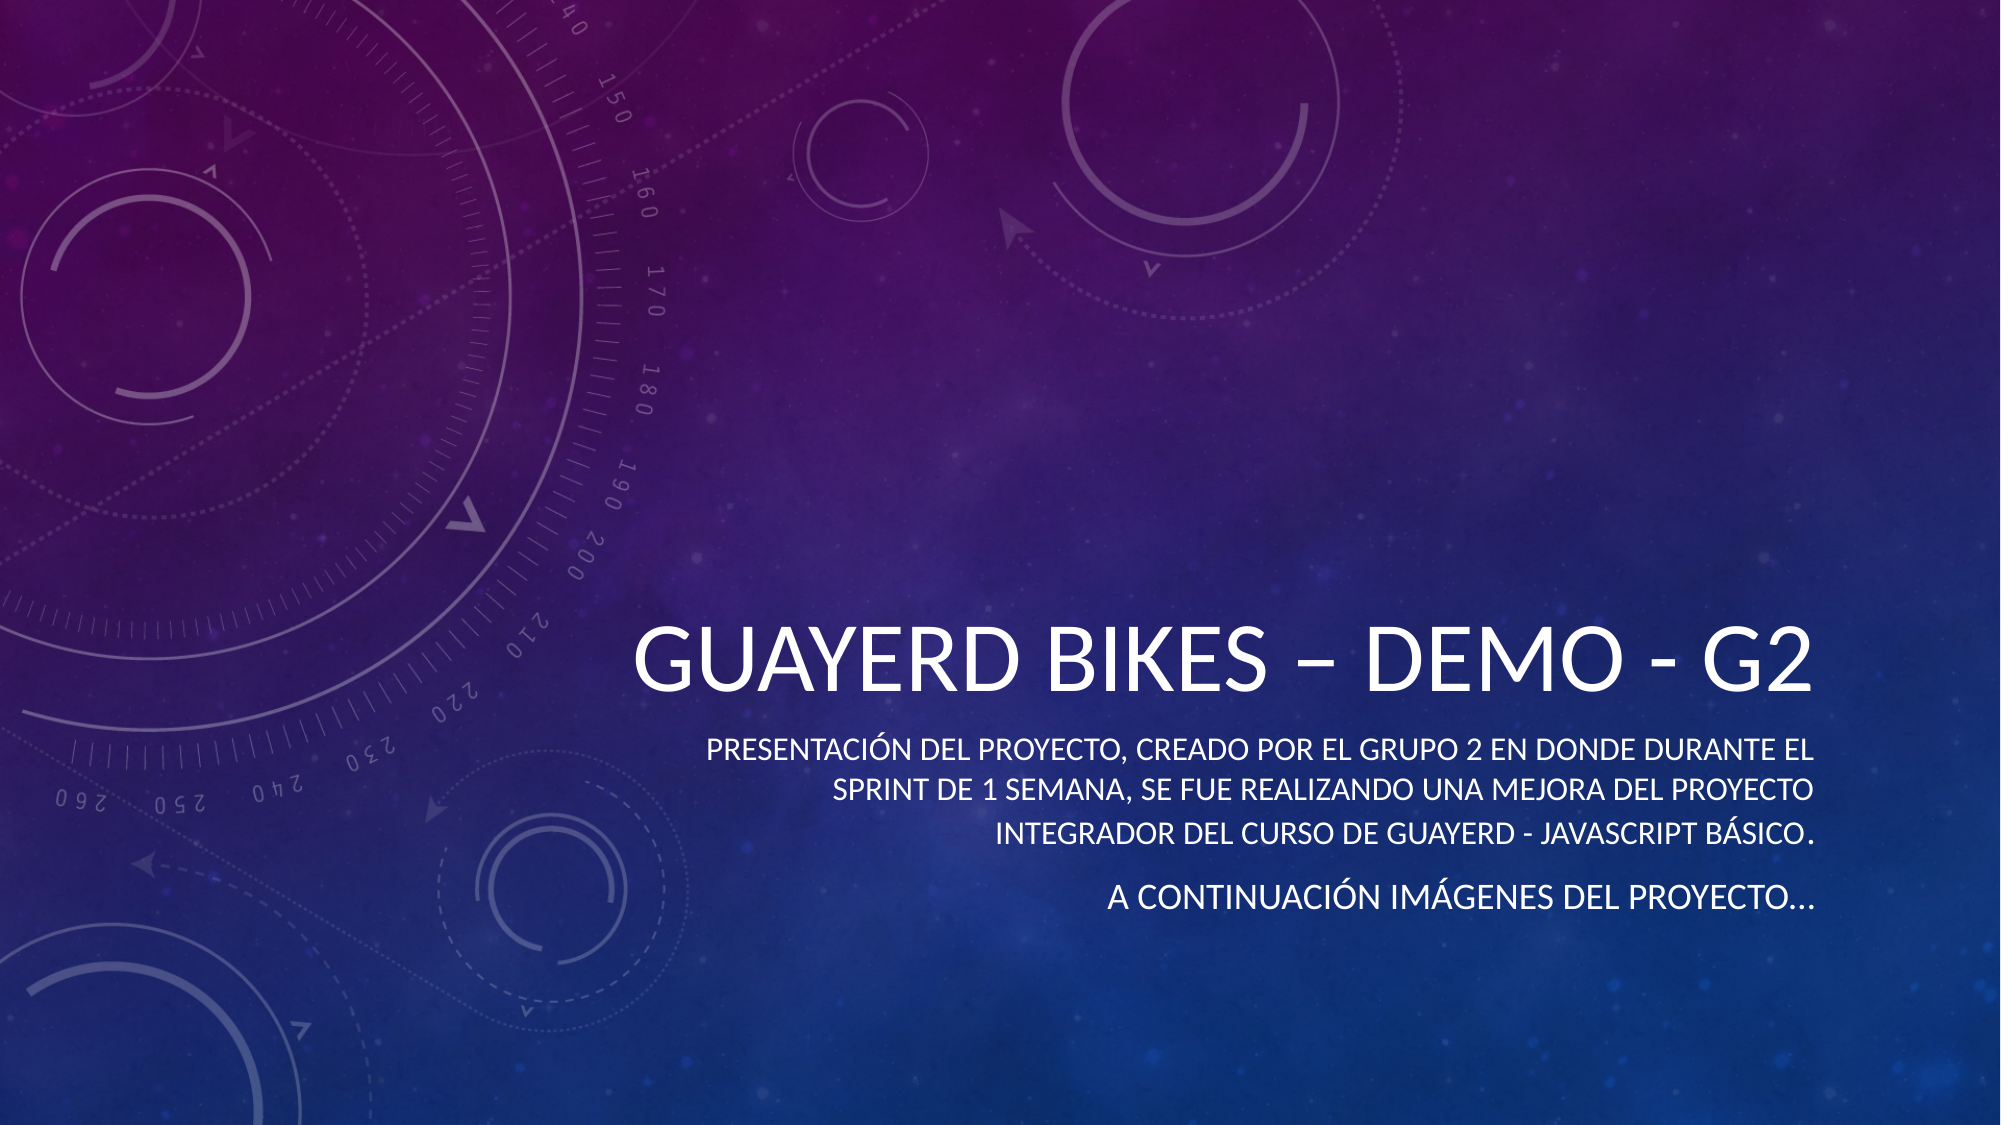

# Guayerd bikes – demo - g2
Presentación del proyecto, creado por el grupo 2 en donde durante el sprint de 1 semana, se fue realizando una mejora del proyecto integrador del curso de Guayerd - JavaScript básico.
A continuación imágenes del proyecto…